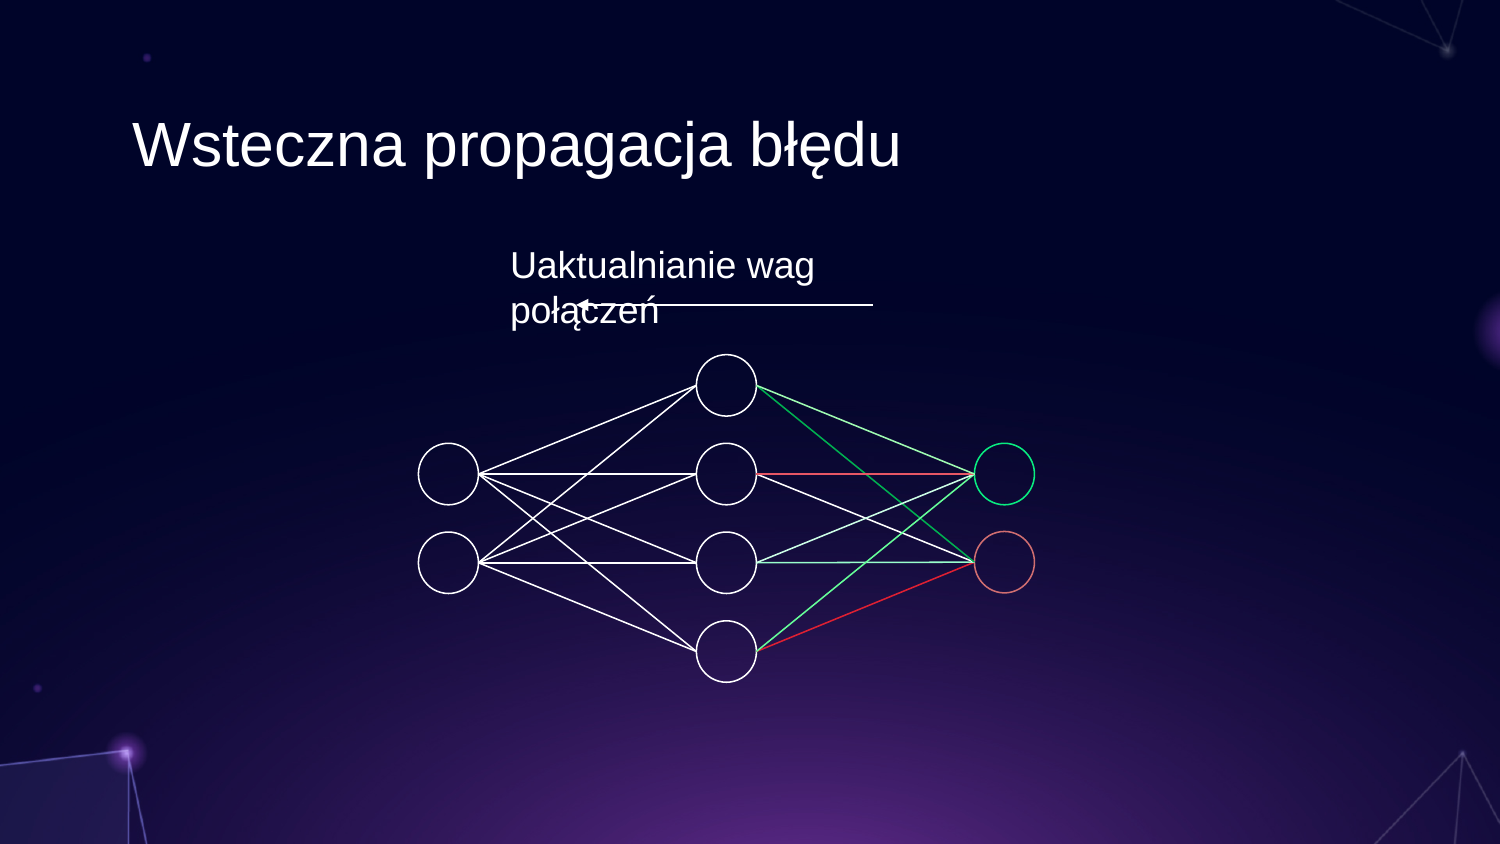

# Wsteczna propagacja błędu
Uaktualnianie wag połączeń

0.47
-0.3